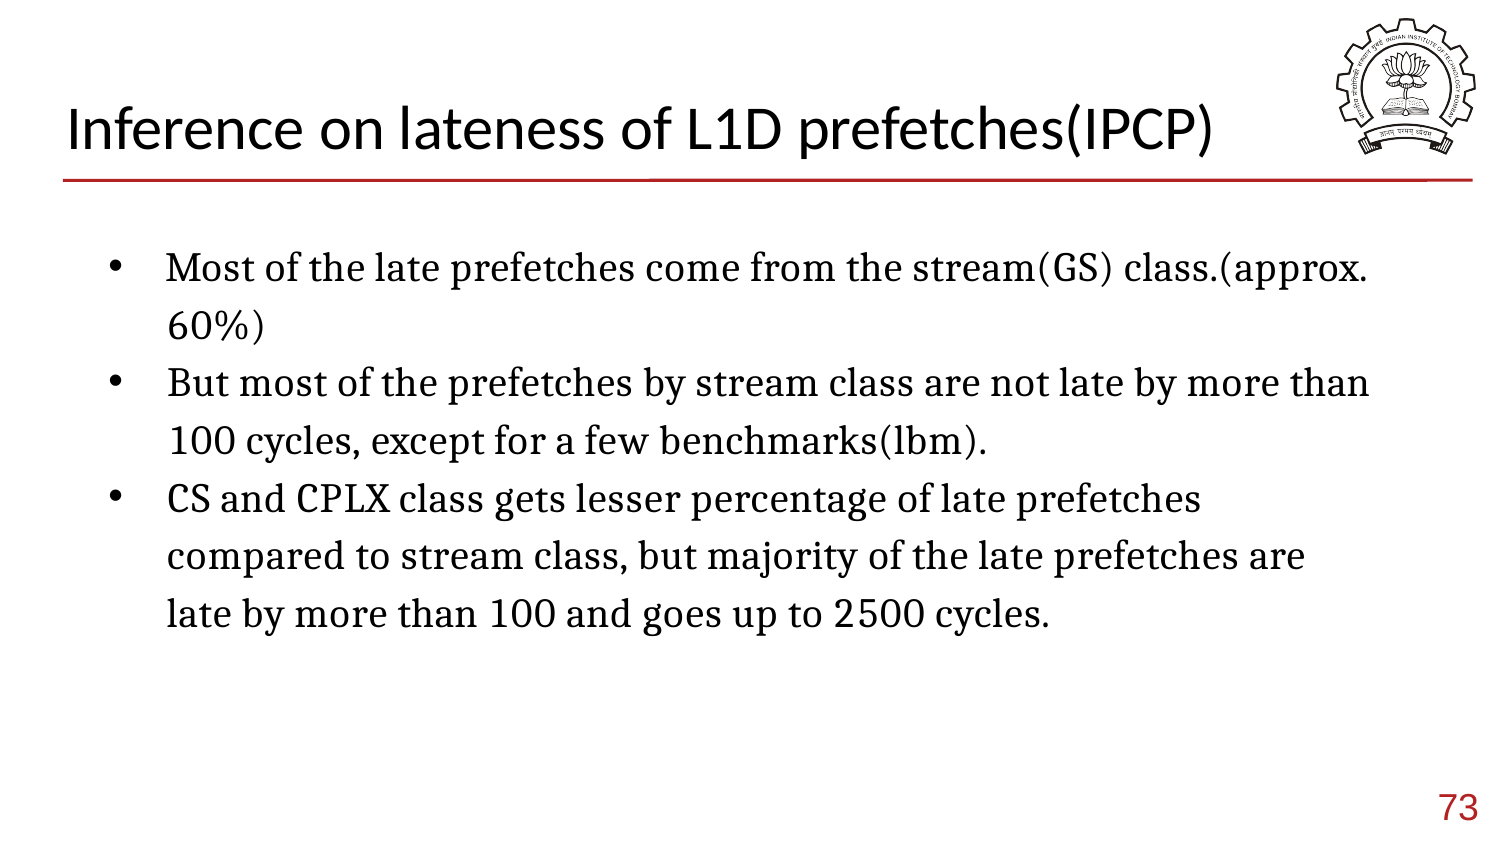

# Inference on lateness of L1D prefetches(IPCP)
Most of the late prefetches come from the stream(GS) class.(approx. 60%)
But most of the prefetches by stream class are not late by more than 100 cycles, except for a few benchmarks(lbm).
CS and CPLX class gets lesser percentage of late prefetches compared to stream class, but majority of the late prefetches are late by more than 100 and goes up to 2500 cycles.
73